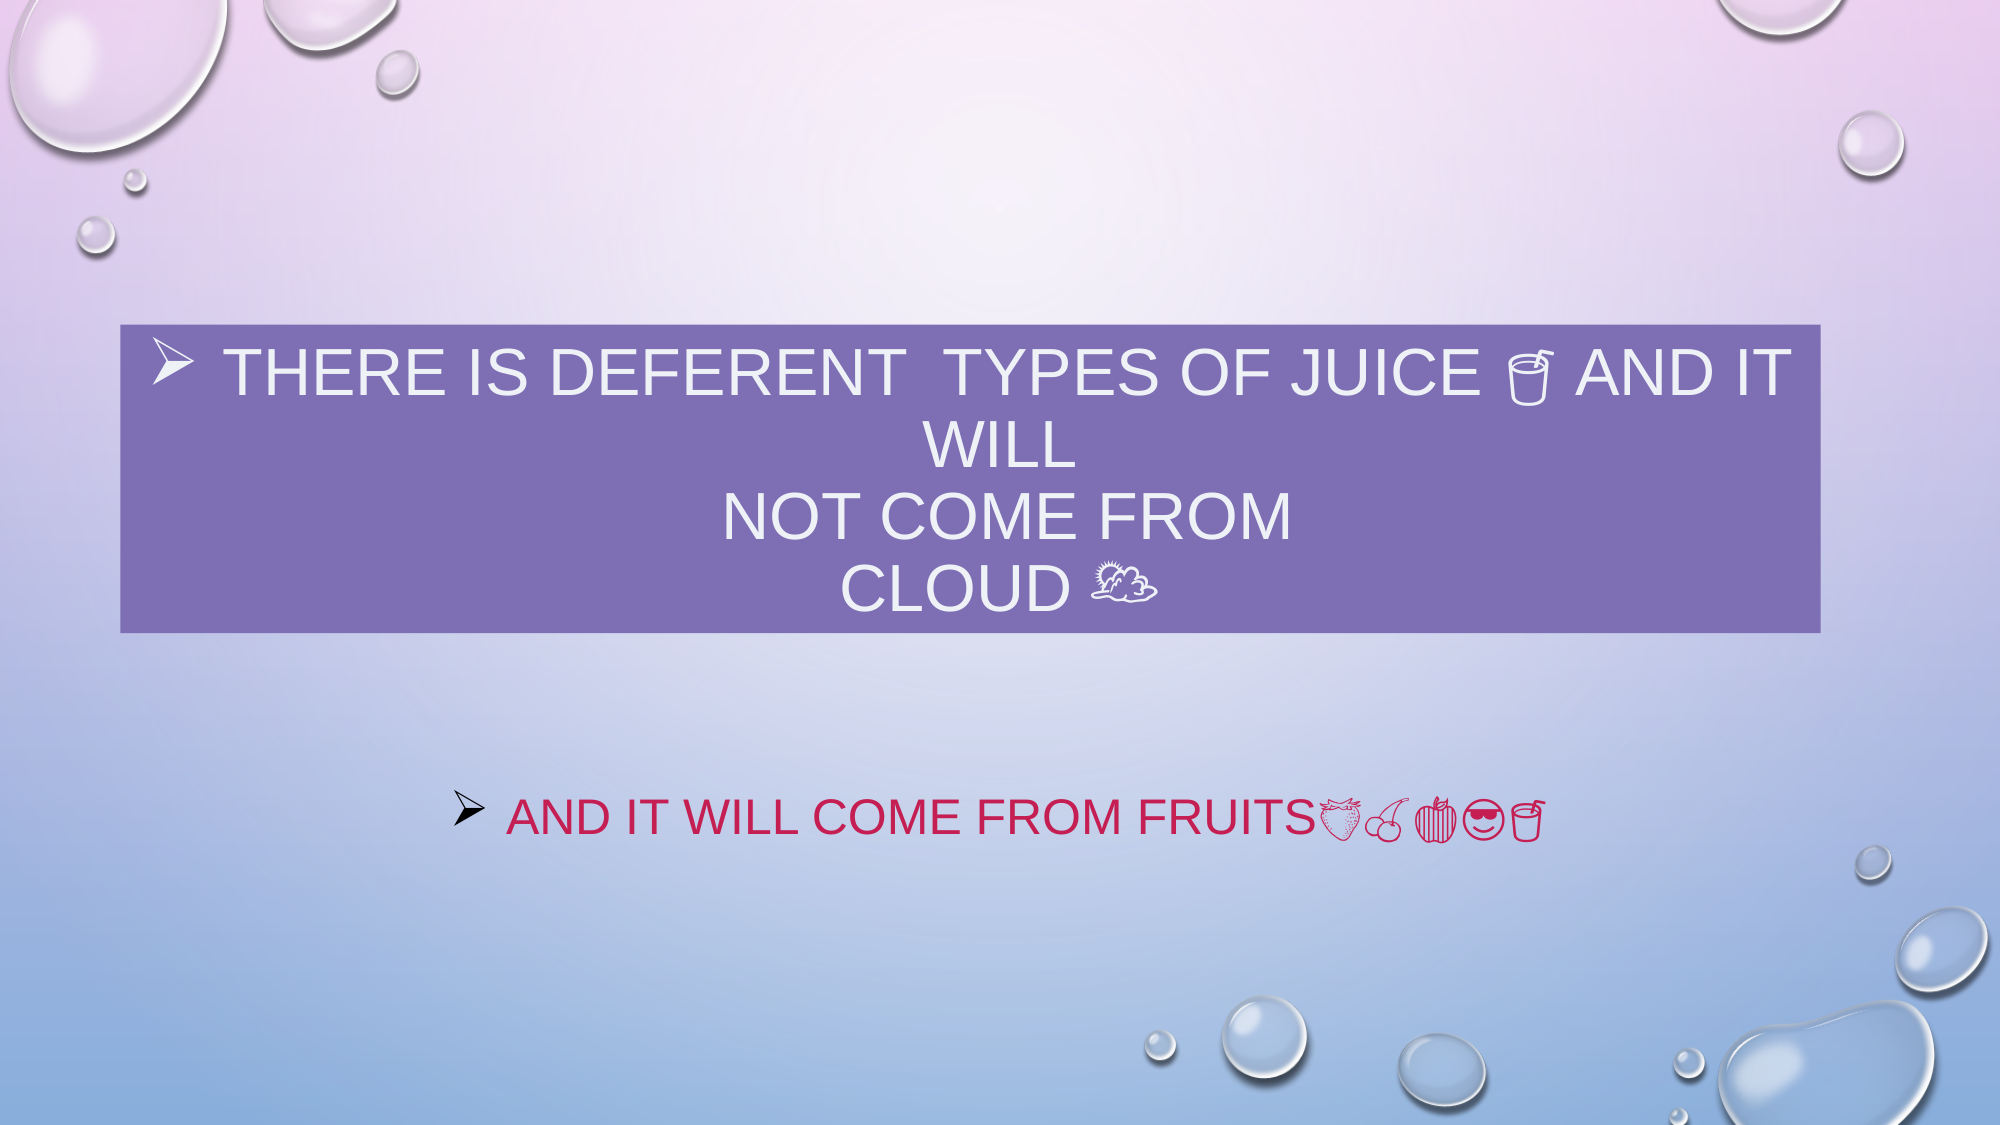

# There is deferent  types of juice 🥤 and it will not come from cloud 🌥
And it will come from fruits🍓🍒🍎😎🧃🥤